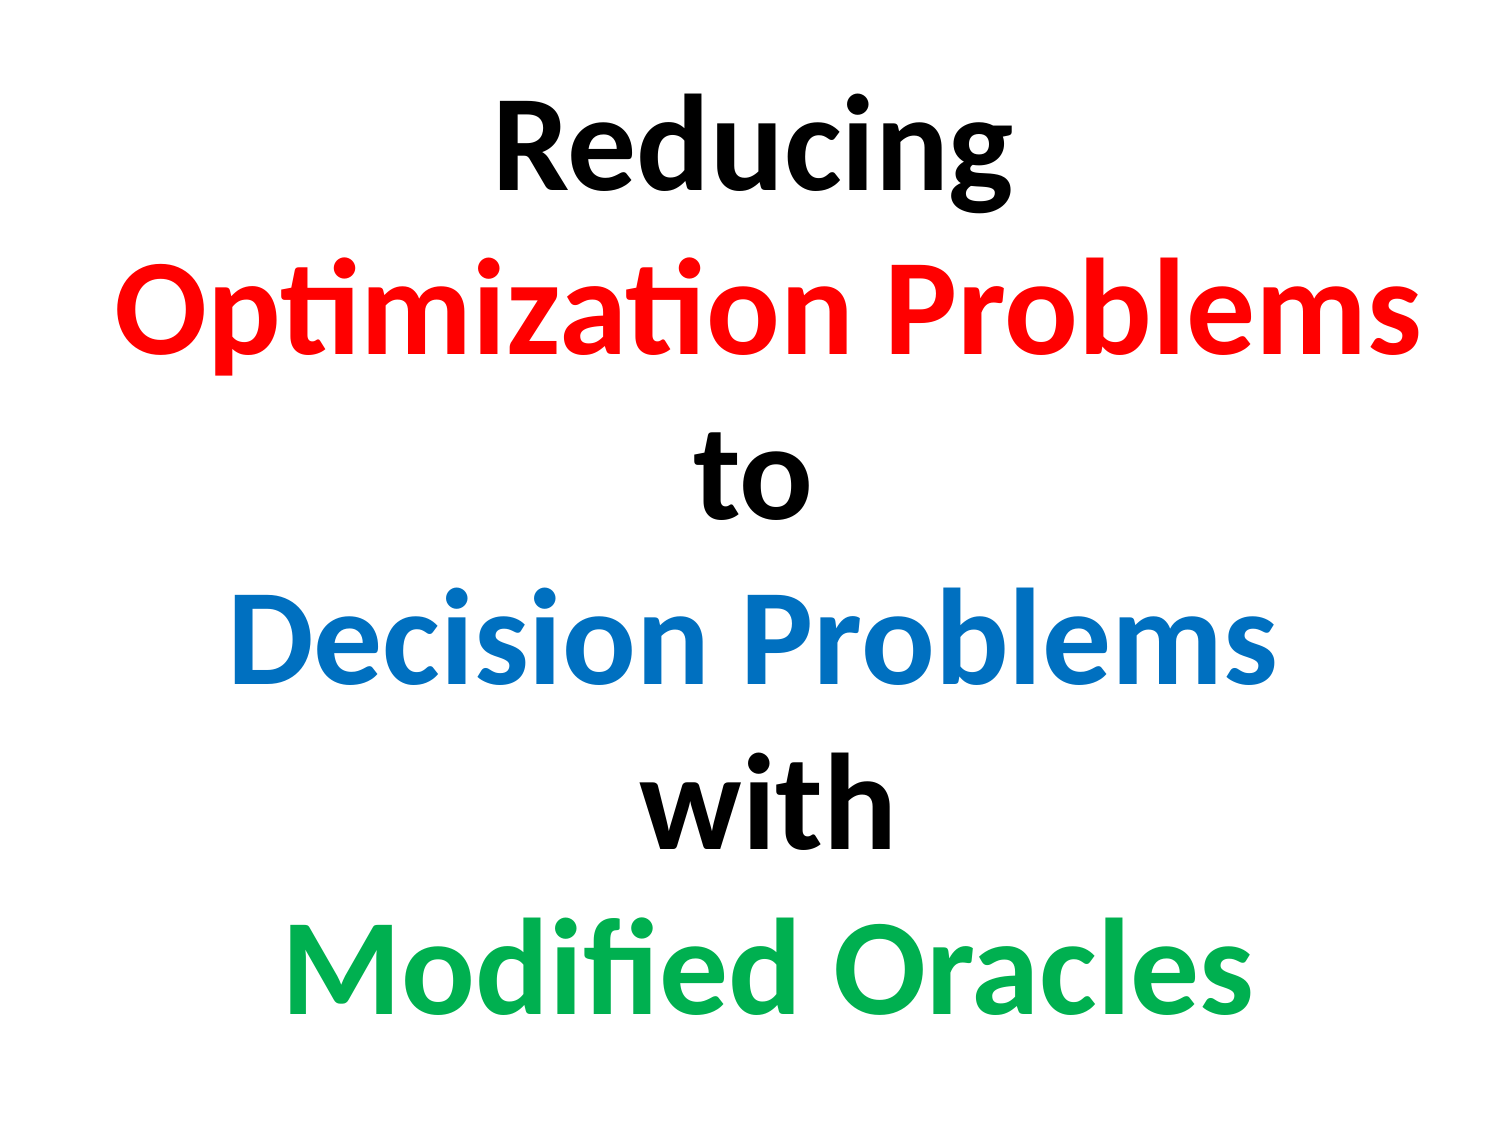

# Reducing Optimization Problems to Decision Problems with Modified Oracles